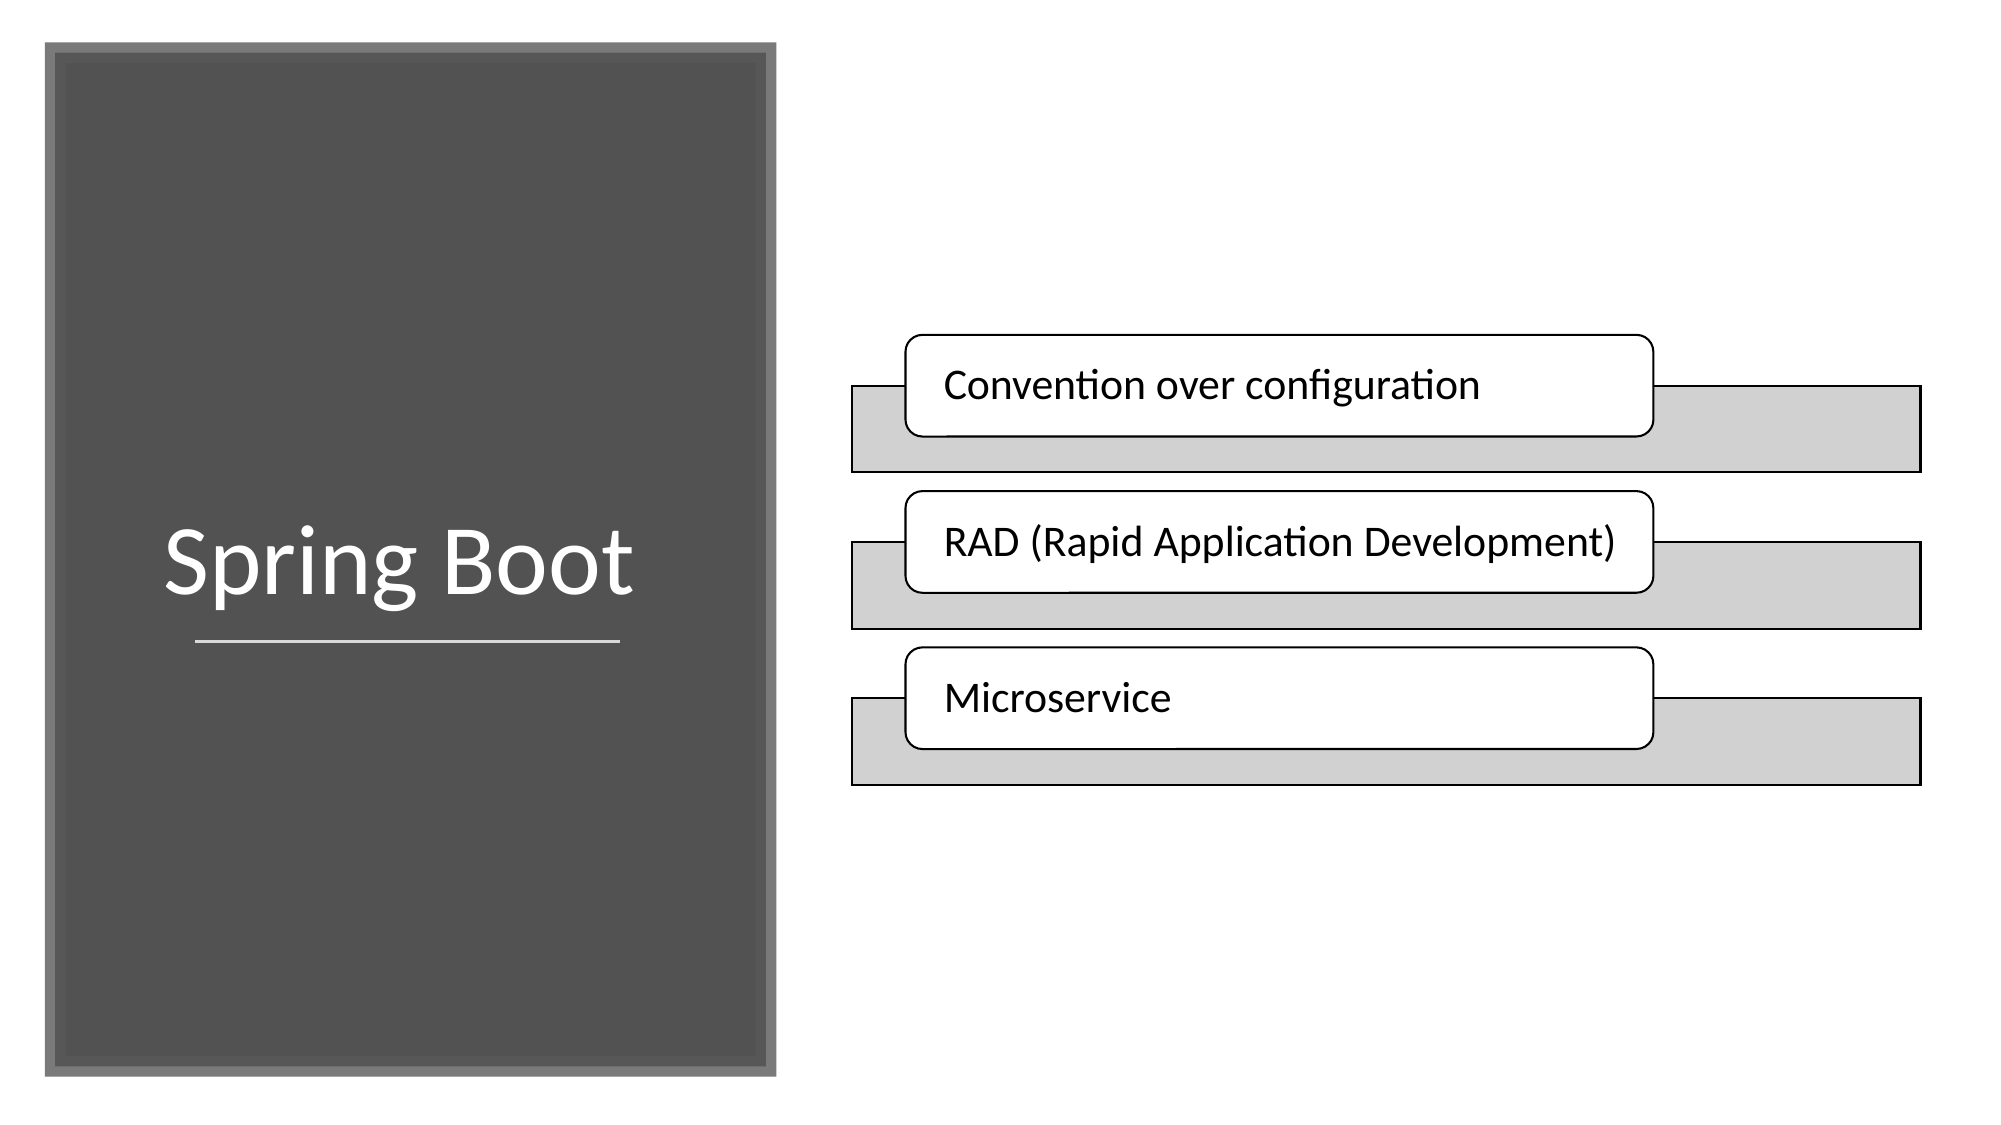

Convention over configuration
RAD (Rapid Application Development)
Microservice
# Spring Boot